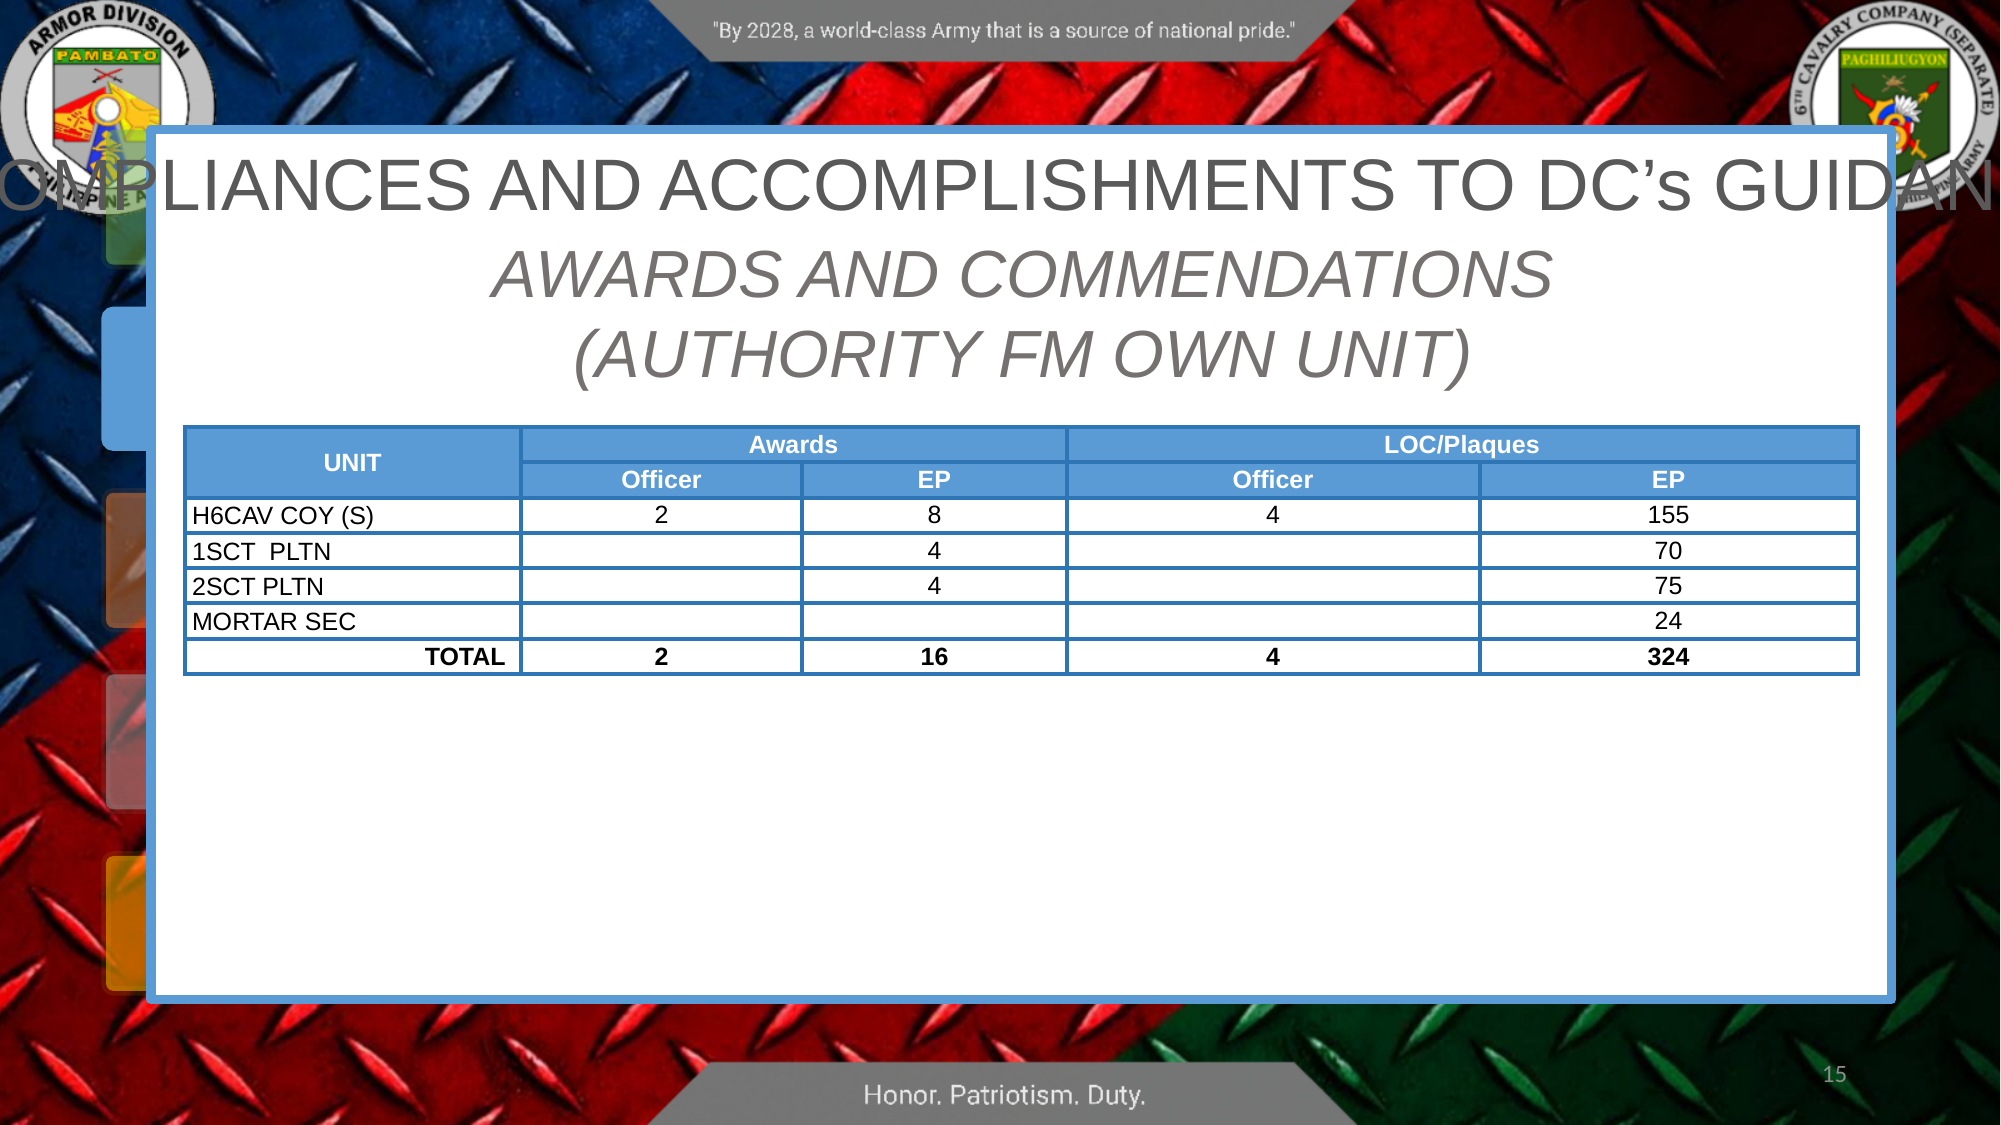

COMPLIANCES AND ACCOMPLISHMENTS TO DC’s GUIDANCE

AWARDS AND COMMENDATIONS
(AUTHORITY FM OWN UNIT)

| UNIT | Awards |  | LOC/Plaques |  |
| --- | --- | --- | --- | --- |
|  | Officer | EP | Officer | EP |
| H6CAV COY (S) | 2 | 8 | 4 | 155 |
| 1SCT PLTN |  | 4 |  | 70 |
| 2SCT PLTN |  | 4 |  | 75 |
| MORTAR SEC |  |  |  | 24 |
| TOTAL | 2 | 16 | 4 | 324 |

15